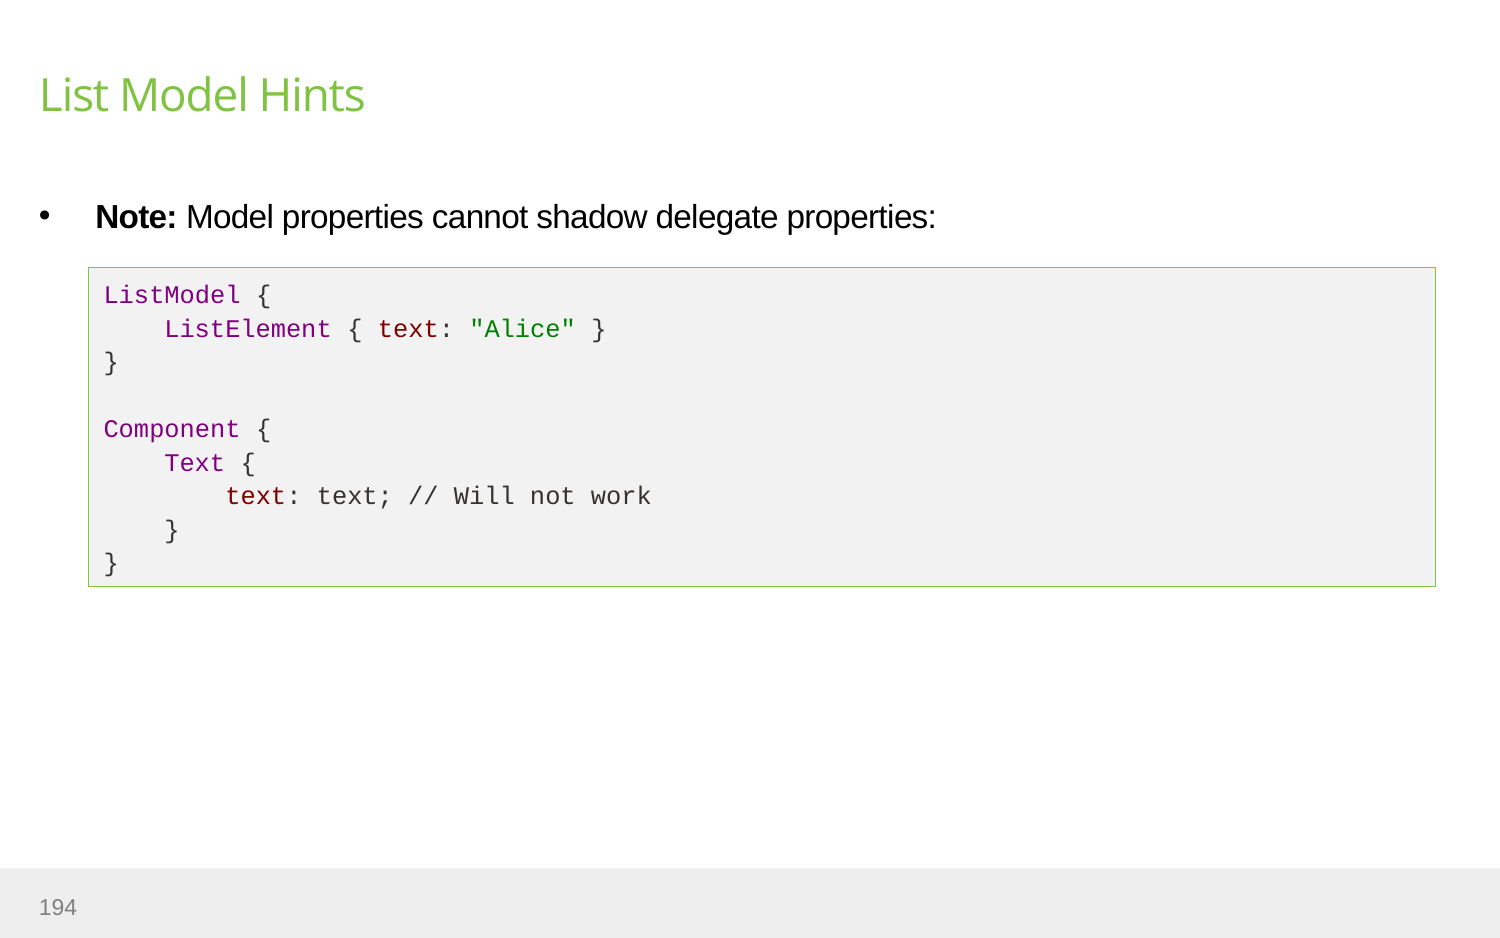

# List Model Hints
Note: Model properties cannot shadow delegate properties:
ListModel {
    ListElement { text: "Alice" }
}

Component {
    Text {
        text: text; // Will not work
    }
}
194